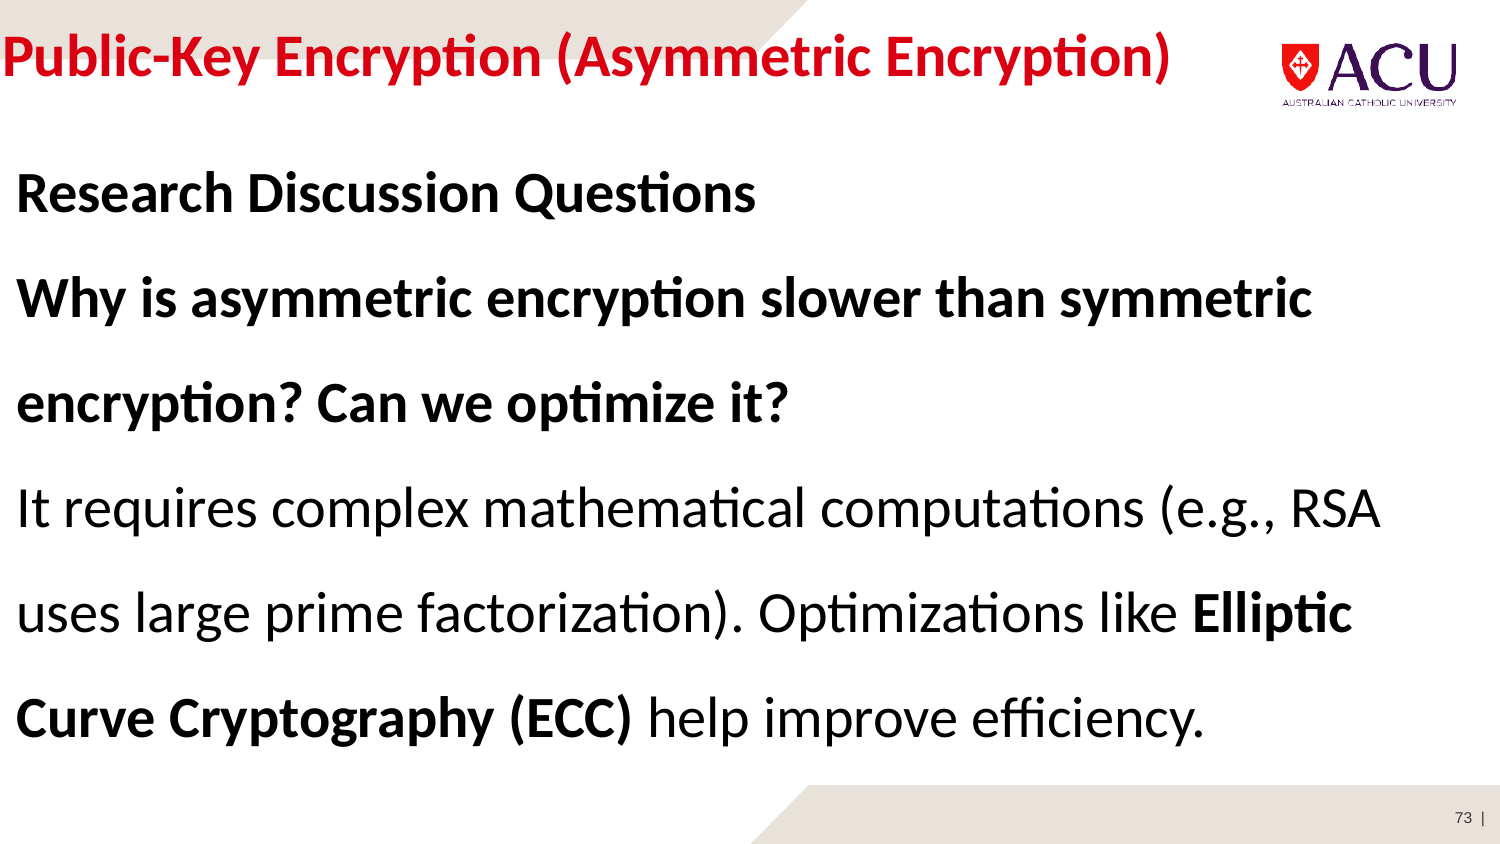

# Public-Key Encryption (Asymmetric Encryption)
Research Discussion Questions
Why is asymmetric encryption slower than symmetric encryption? Can we optimize it?
It requires complex mathematical computations (e.g., RSA uses large prime factorization). Optimizations like Elliptic Curve Cryptography (ECC) help improve efficiency.
73 |